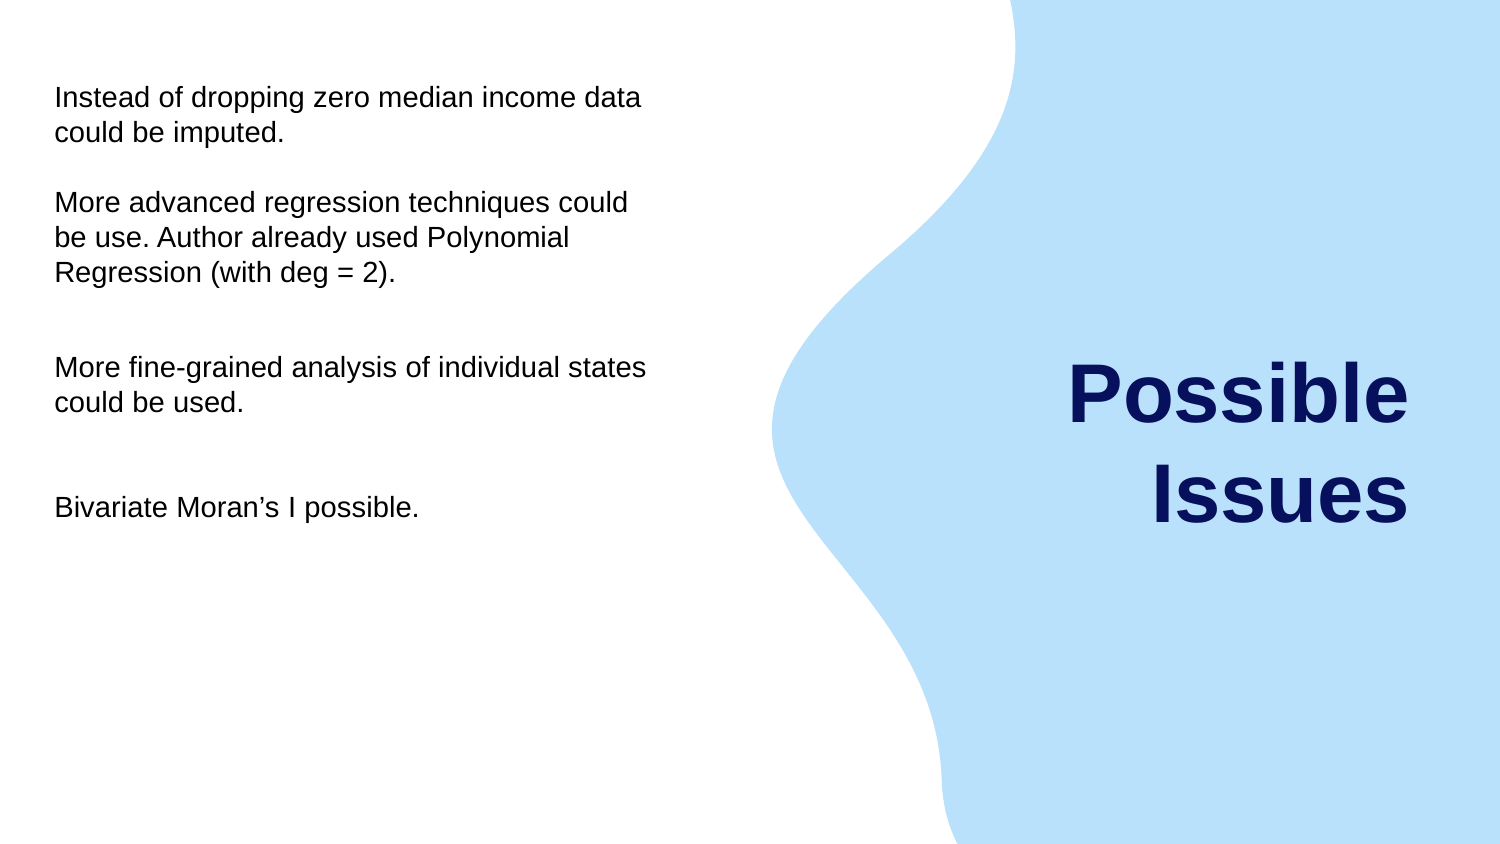

Instead of dropping zero median income data could be imputed.

More advanced regression techniques could be use. Author already used Polynomial Regression (with deg = 2).
# Possible Issues
More fine-grained analysis of individual states could be used.

Bivariate Moran’s I possible.